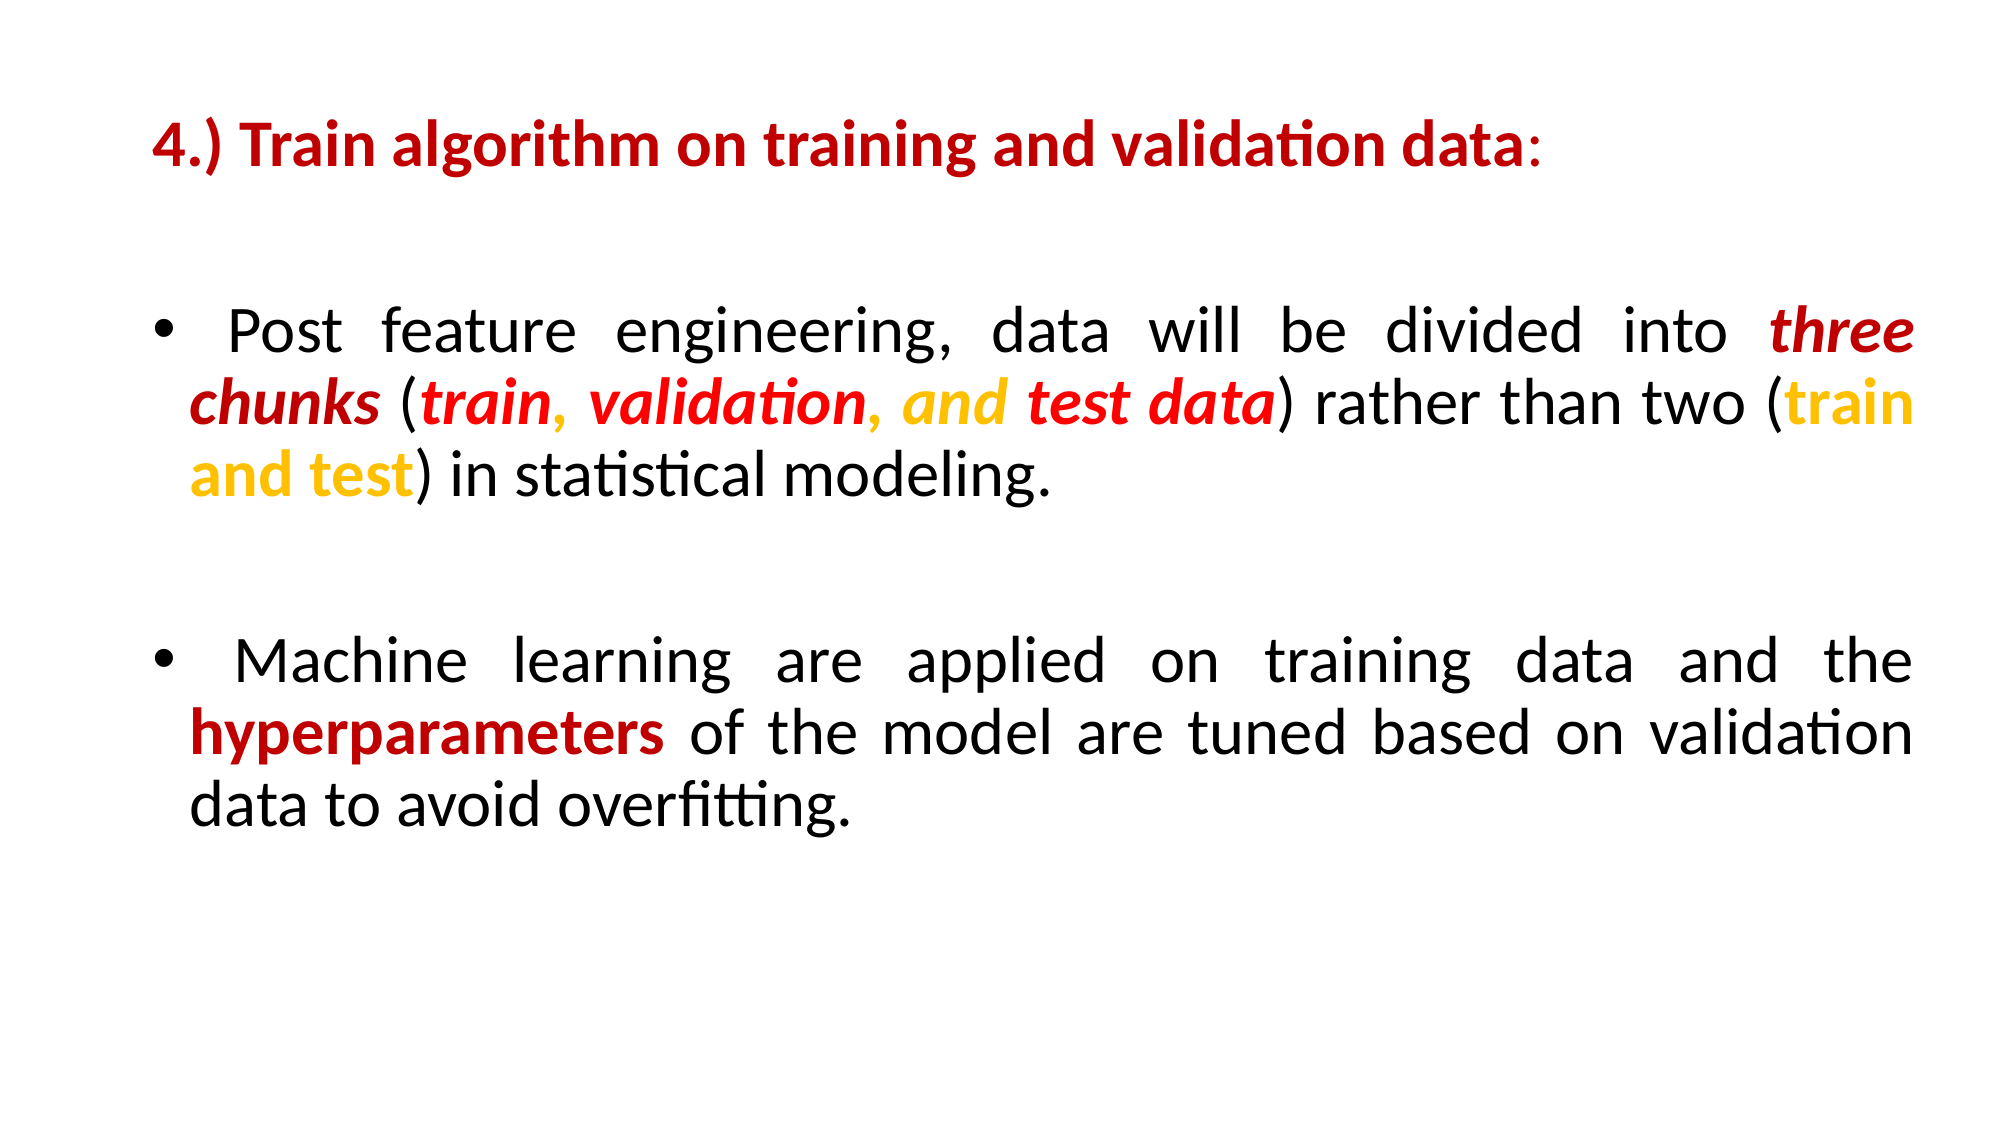

4.) Train algorithm on training and validation data:

 Post feature engineering, data will be divided into three chunks (train, validation, and test data) rather than two (train and test) in statistical modeling.

 Machine learning are applied on training data and the hyperparameters of the model are tuned based on validation data to avoid overfitting.